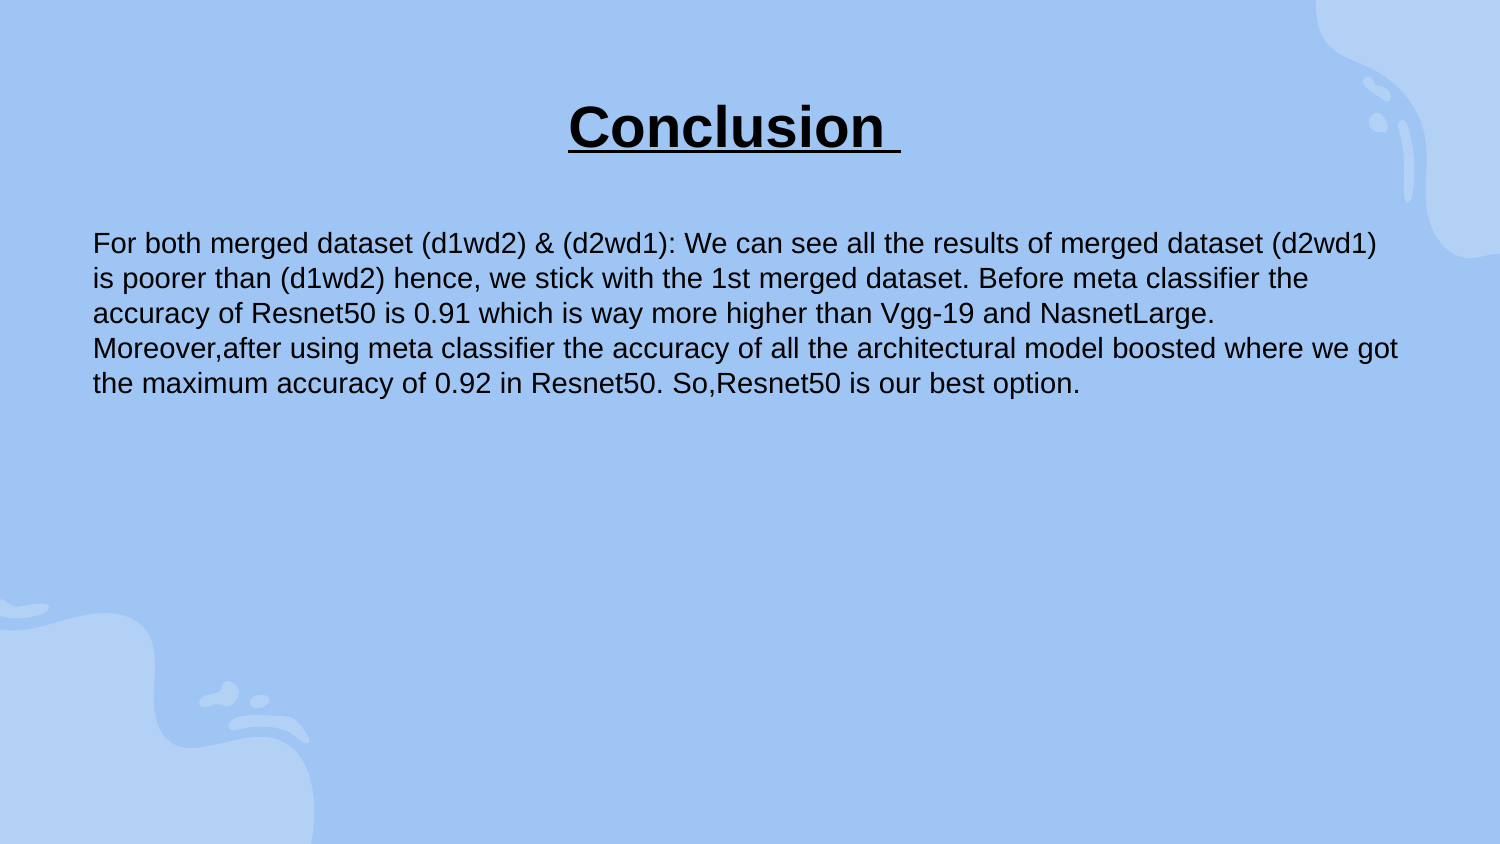

Conclusion
For both merged dataset (d1wd2) & (d2wd1): We can see all the results of merged dataset (d2wd1) is poorer than (d1wd2) hence, we stick with the 1st merged dataset. Before meta classifier the accuracy of Resnet50 is 0.91 which is way more higher than Vgg-19 and NasnetLarge. Moreover,after using meta classifier the accuracy of all the architectural model boosted where we got the maximum accuracy of 0.92 in Resnet50. So,Resnet50 is our best option.